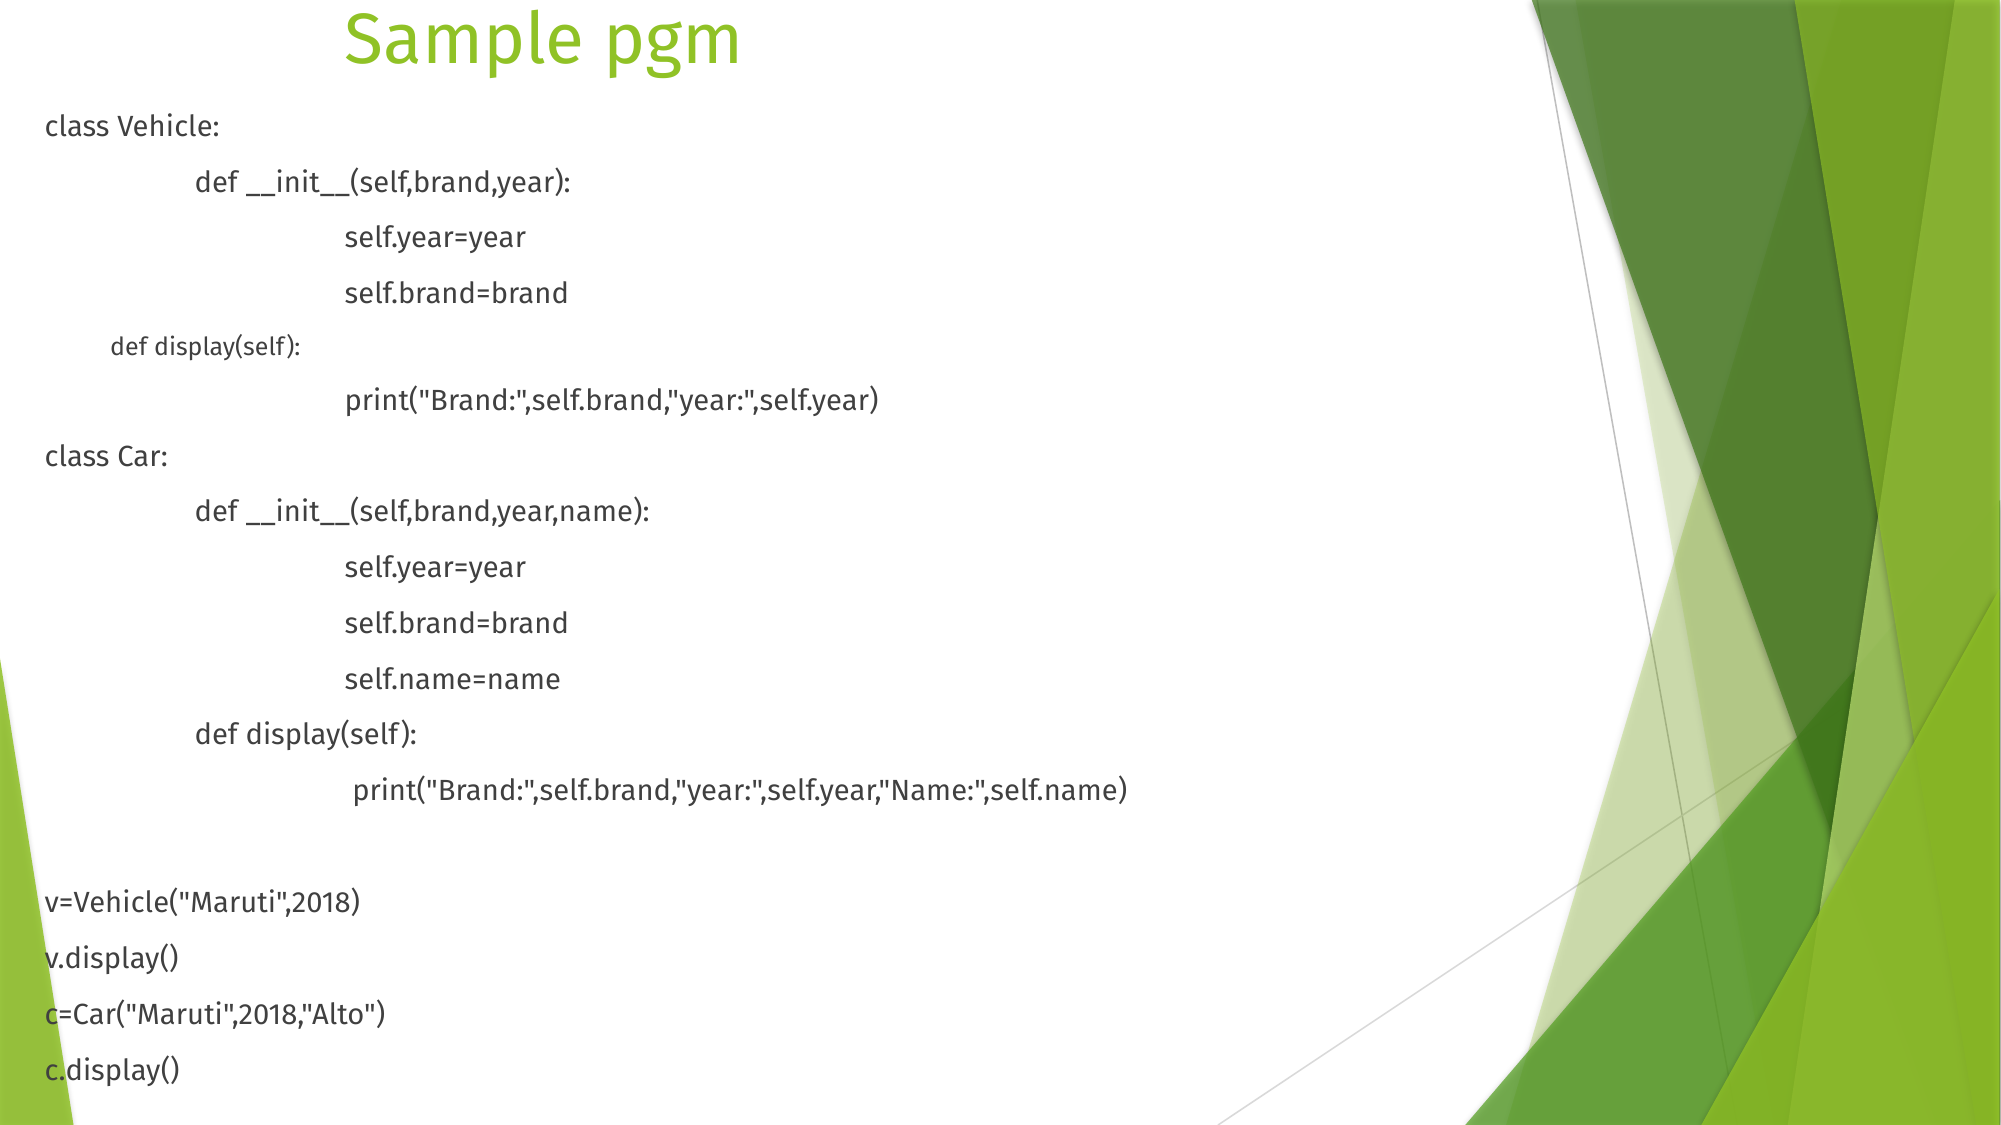

# Sample pgm
class Vehicle:
	def __init__(self,brand,year):
 		self.year=year
 		self.brand=brand
def display(self):
 		print("Brand:",self.brand,"year:",self.year)
class Car:
	def __init__(self,brand,year,name):
 		self.year=year
 		self.brand=brand
		self.name=name
	def display(self):
      		 print("Brand:",self.brand,"year:",self.year,"Name:",self.name)

v=Vehicle("Maruti",2018)
v.display()
c=Car("Maruti",2018,"Alto")
c.display()